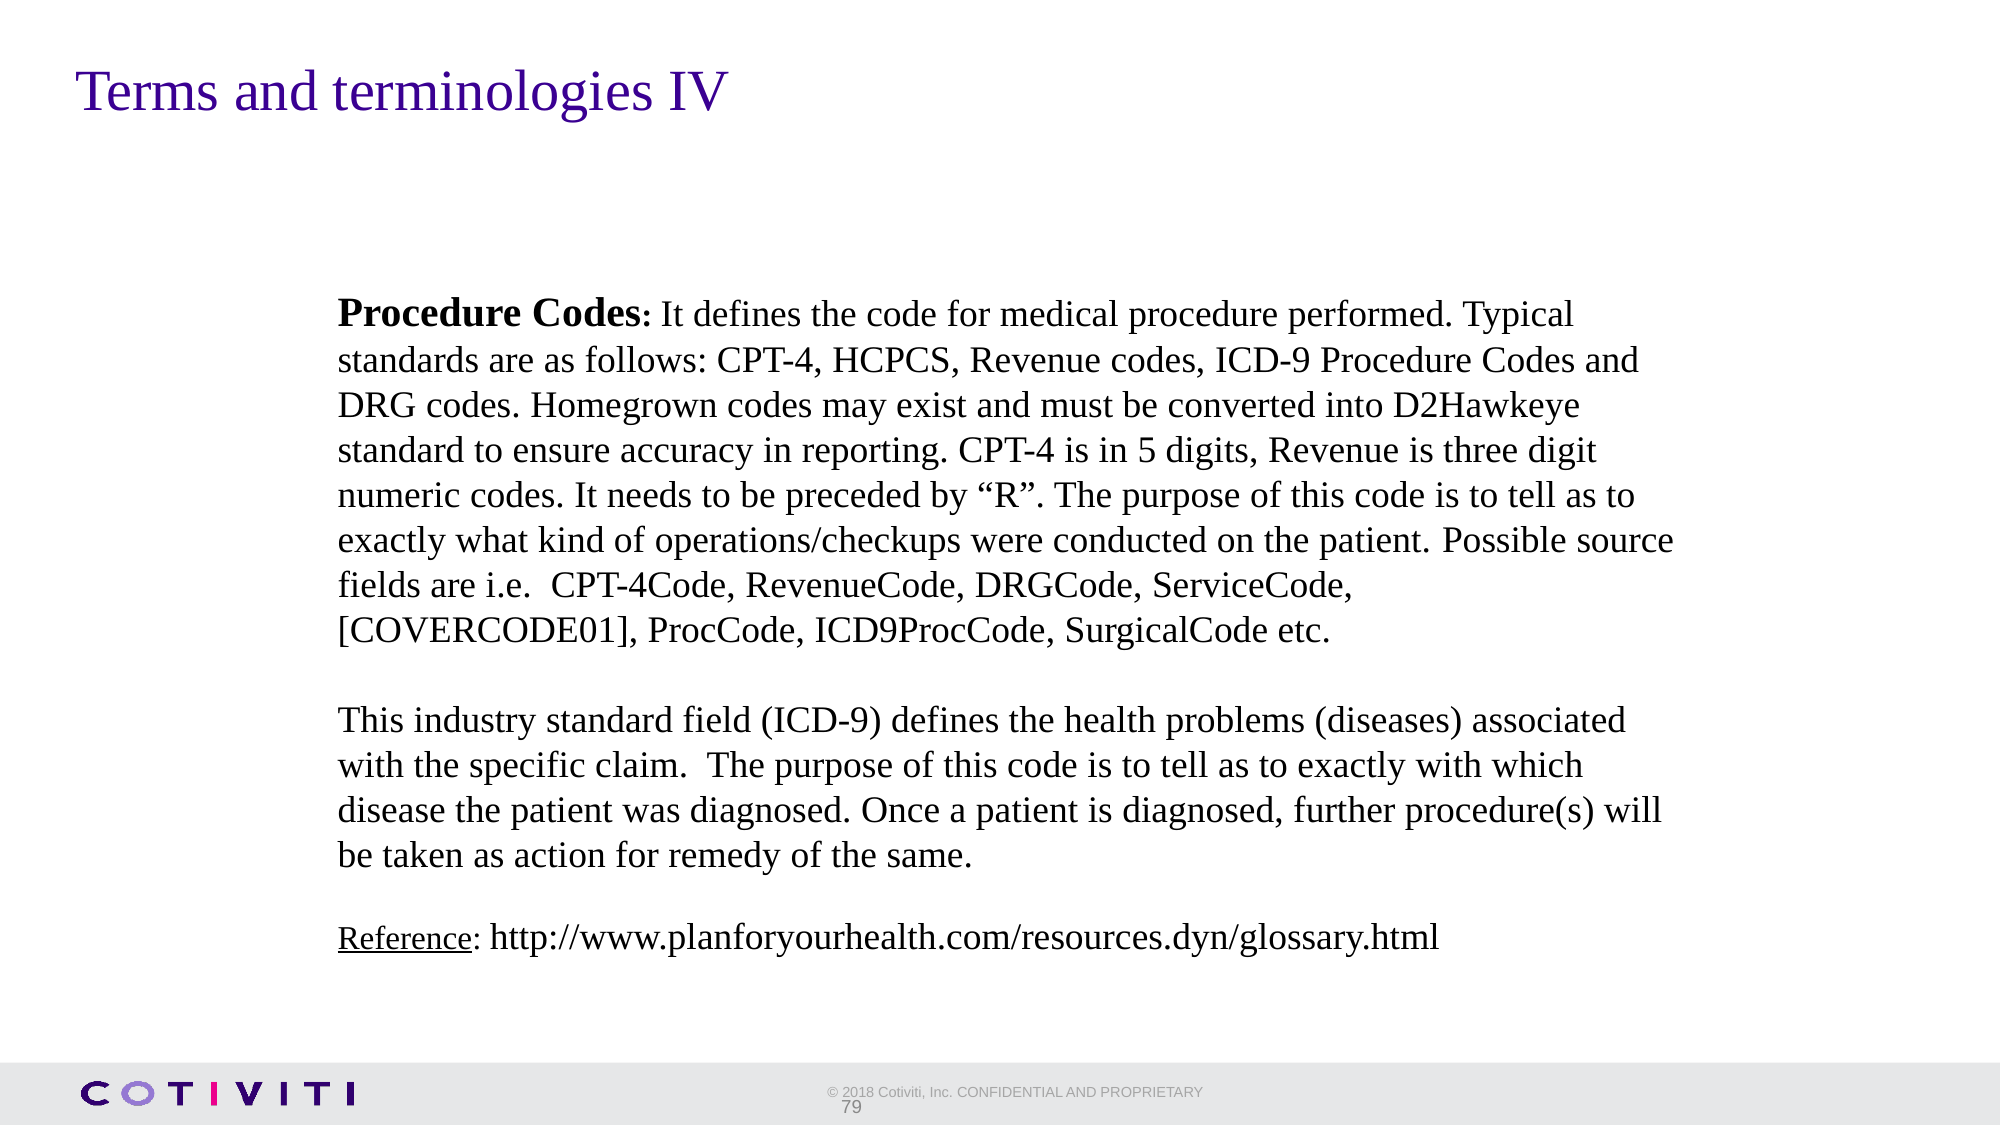

# Terms and terminologies IV

Procedure Codes: It defines the code for medical procedure performed. Typical standards are as follows: CPT-4, HCPCS, Revenue codes, ICD-9 Procedure Codes and DRG codes. Homegrown codes may exist and must be converted into D2Hawkeye standard to ensure accuracy in reporting. CPT-4 is in 5 digits, Revenue is three digit numeric codes. It needs to be preceded by “R”. The purpose of this code is to tell as to exactly what kind of operations/checkups were conducted on the patient. Possible source fields are i.e.  CPT-4Code, RevenueCode, DRGCode, ServiceCode,
[COVERCODE01], ProcCode, ICD9ProcCode, SurgicalCode etc.

This industry standard field (ICD-9) defines the health problems (diseases) associated with the specific claim.  The purpose of this code is to tell as to exactly with which disease the patient was diagnosed. Once a patient is diagnosed, further procedure(s) will be taken as action for remedy of the same.

Reference: http://www.planforyourhealth.com/resources.dyn/glossary.html

79